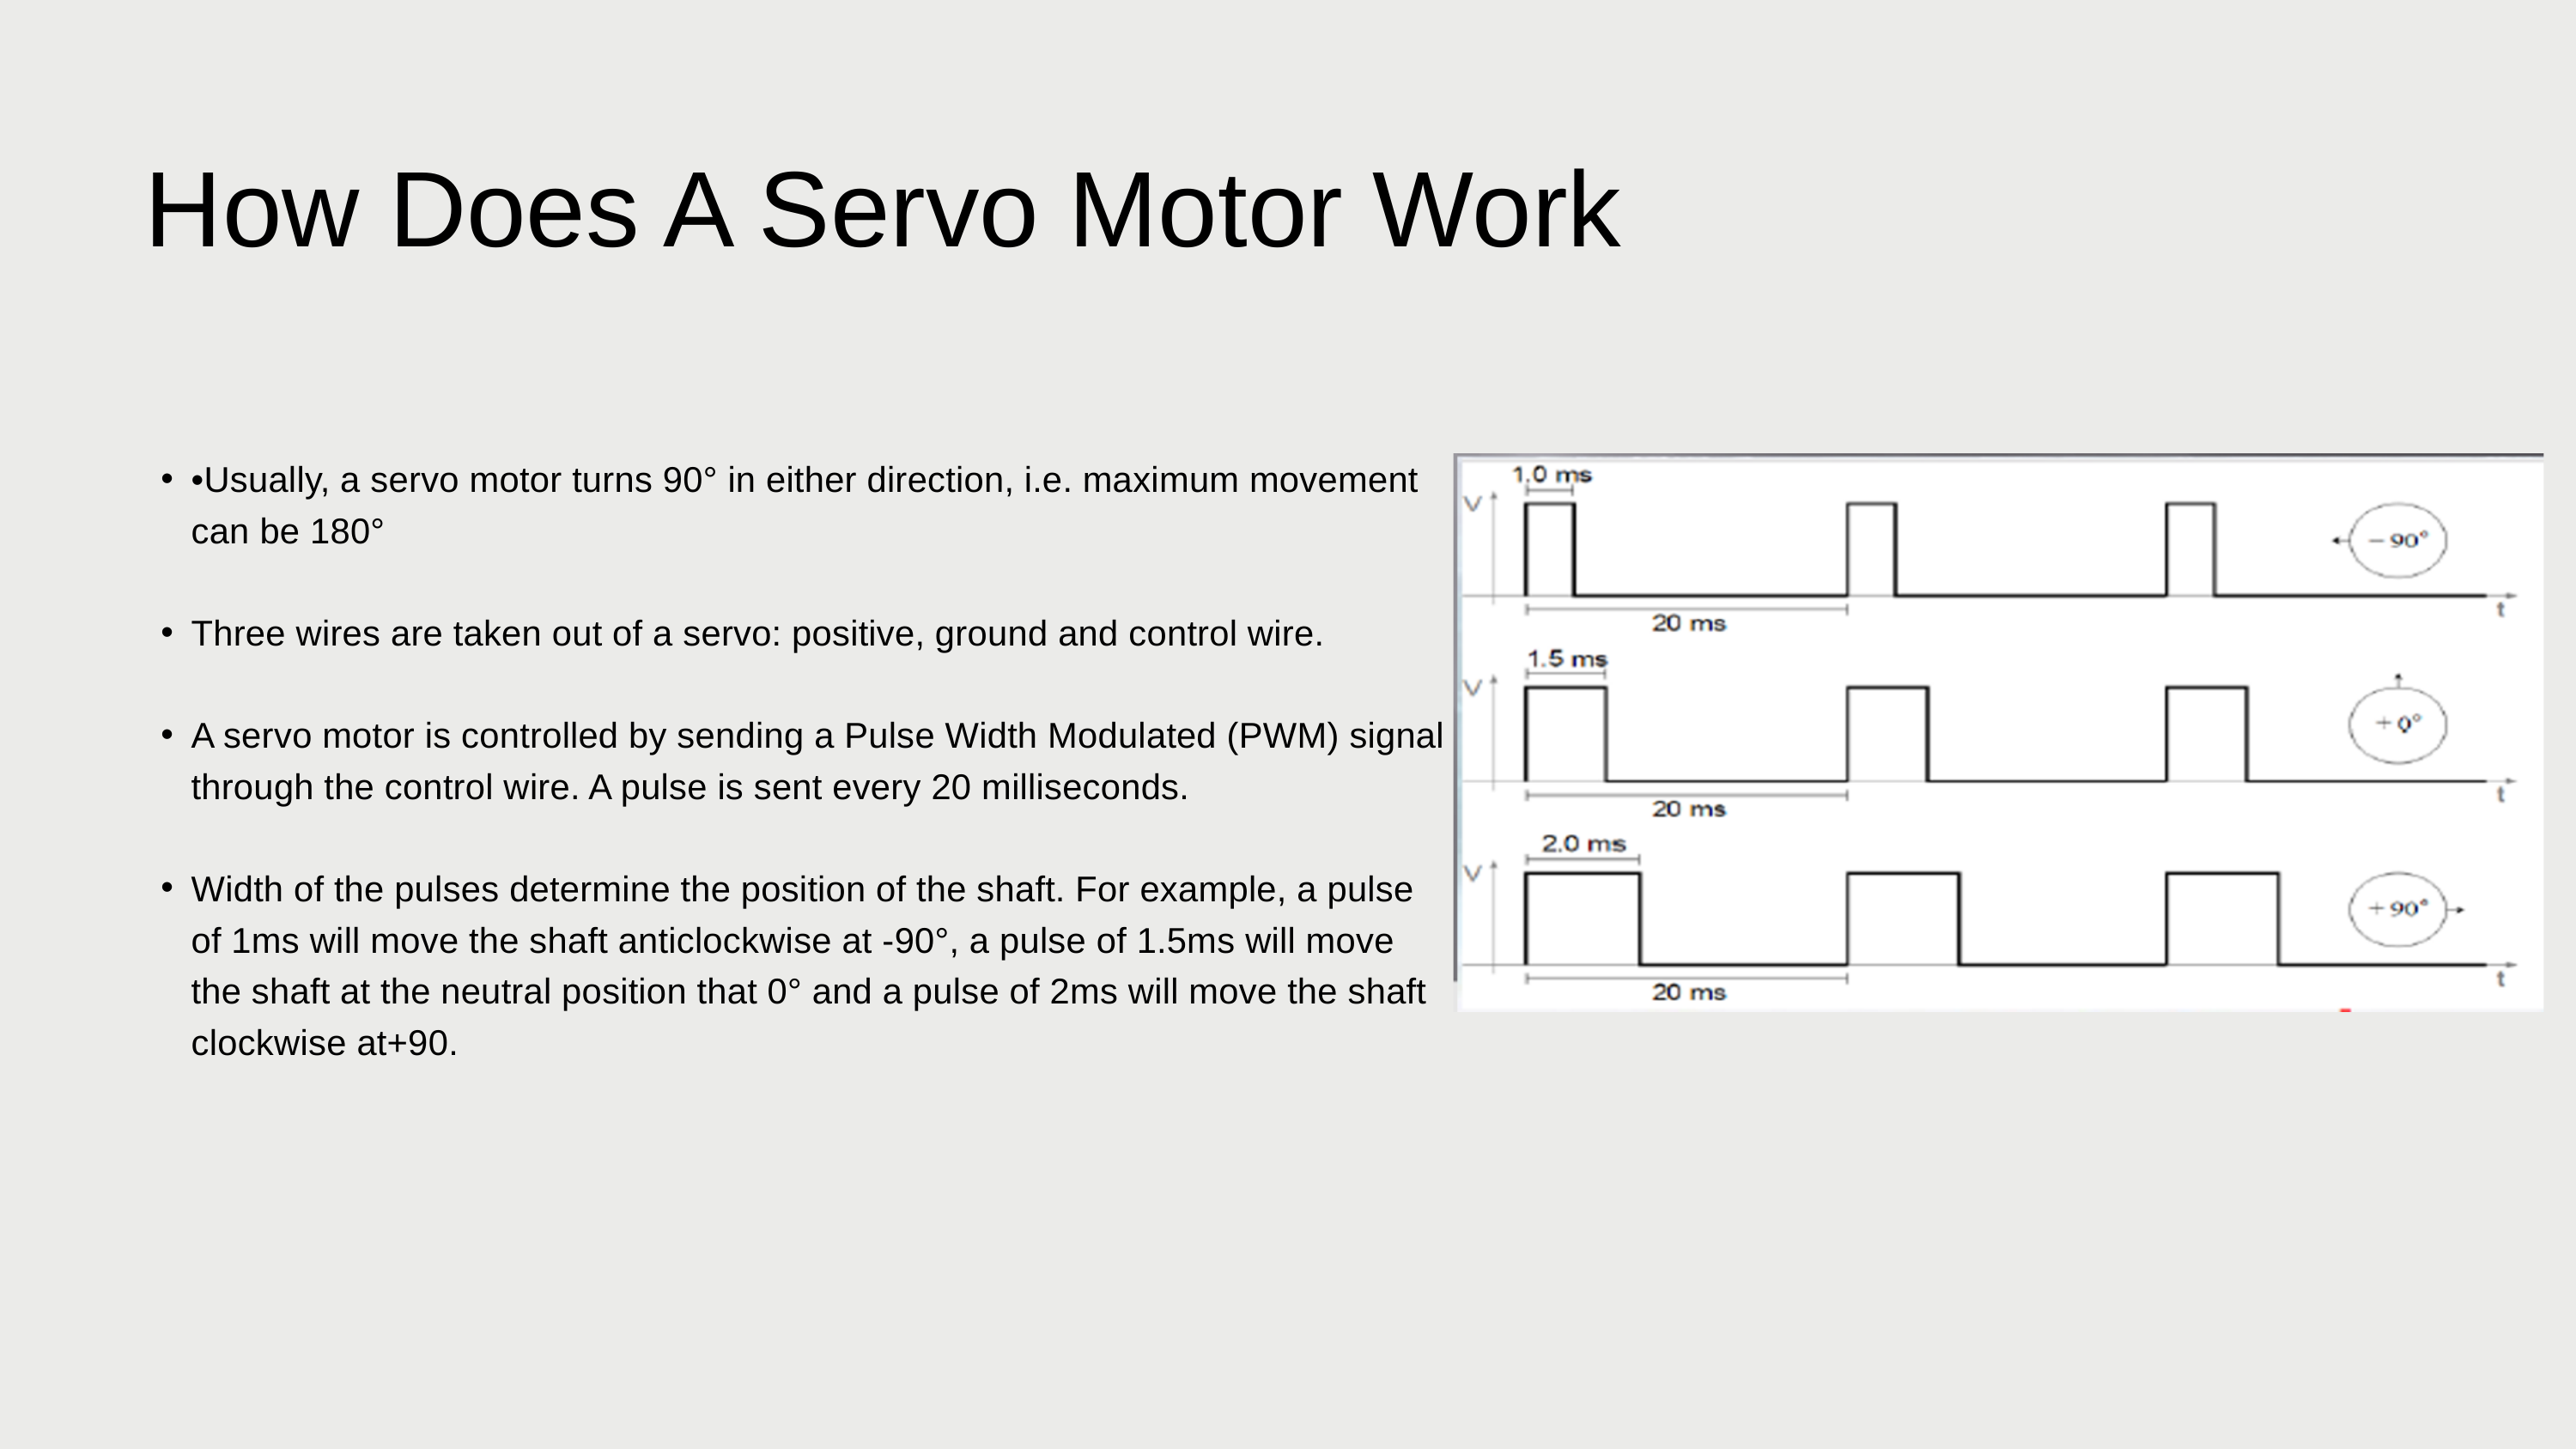

How Does A Servo Motor Work
•Usually, a servo motor turns 90° in either direction, i.e. maximum movement can be 180°

Three wires are taken out of a servo: positive, ground and control wire.

A servo motor is controlled by sending a Pulse Width Modulated (PWM) signal through the control wire. A pulse is sent every 20 milliseconds.

Width of the pulses determine the position of the shaft. For example, a pulse of 1ms will move the shaft anticlockwise at -90°, a pulse of 1.5ms will move the shaft at the neutral position that 0° and a pulse of 2ms will move the shaft clockwise at+90.